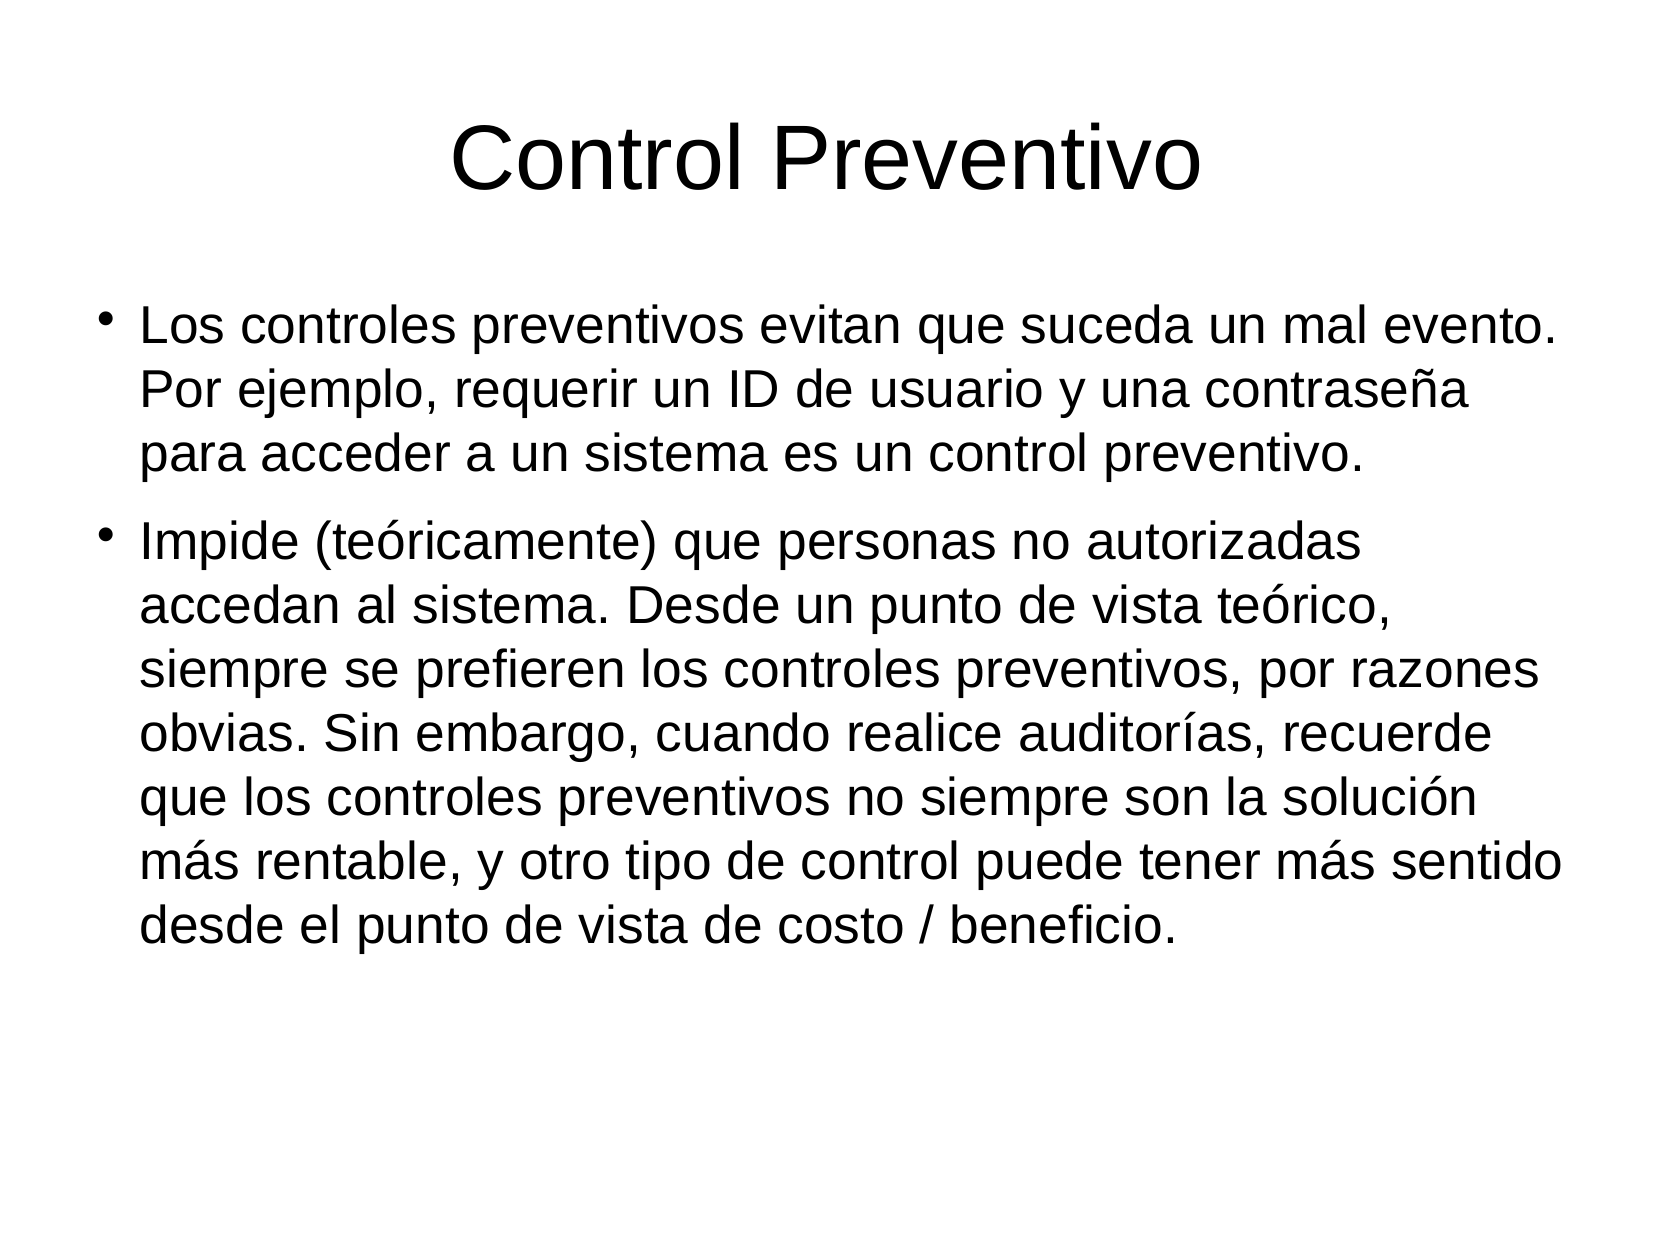

Control Preventivo
Los controles preventivos evitan que suceda un mal evento. Por ejemplo, requerir un ID de usuario y una contraseña para acceder a un sistema es un control preventivo.
Impide (teóricamente) que personas no autorizadas accedan al sistema. Desde un punto de vista teórico, siempre se prefieren los controles preventivos, por razones obvias. Sin embargo, cuando realice auditorías, recuerde que los controles preventivos no siempre son la solución más rentable, y otro tipo de control puede tener más sentido desde el punto de vista de costo / beneficio.